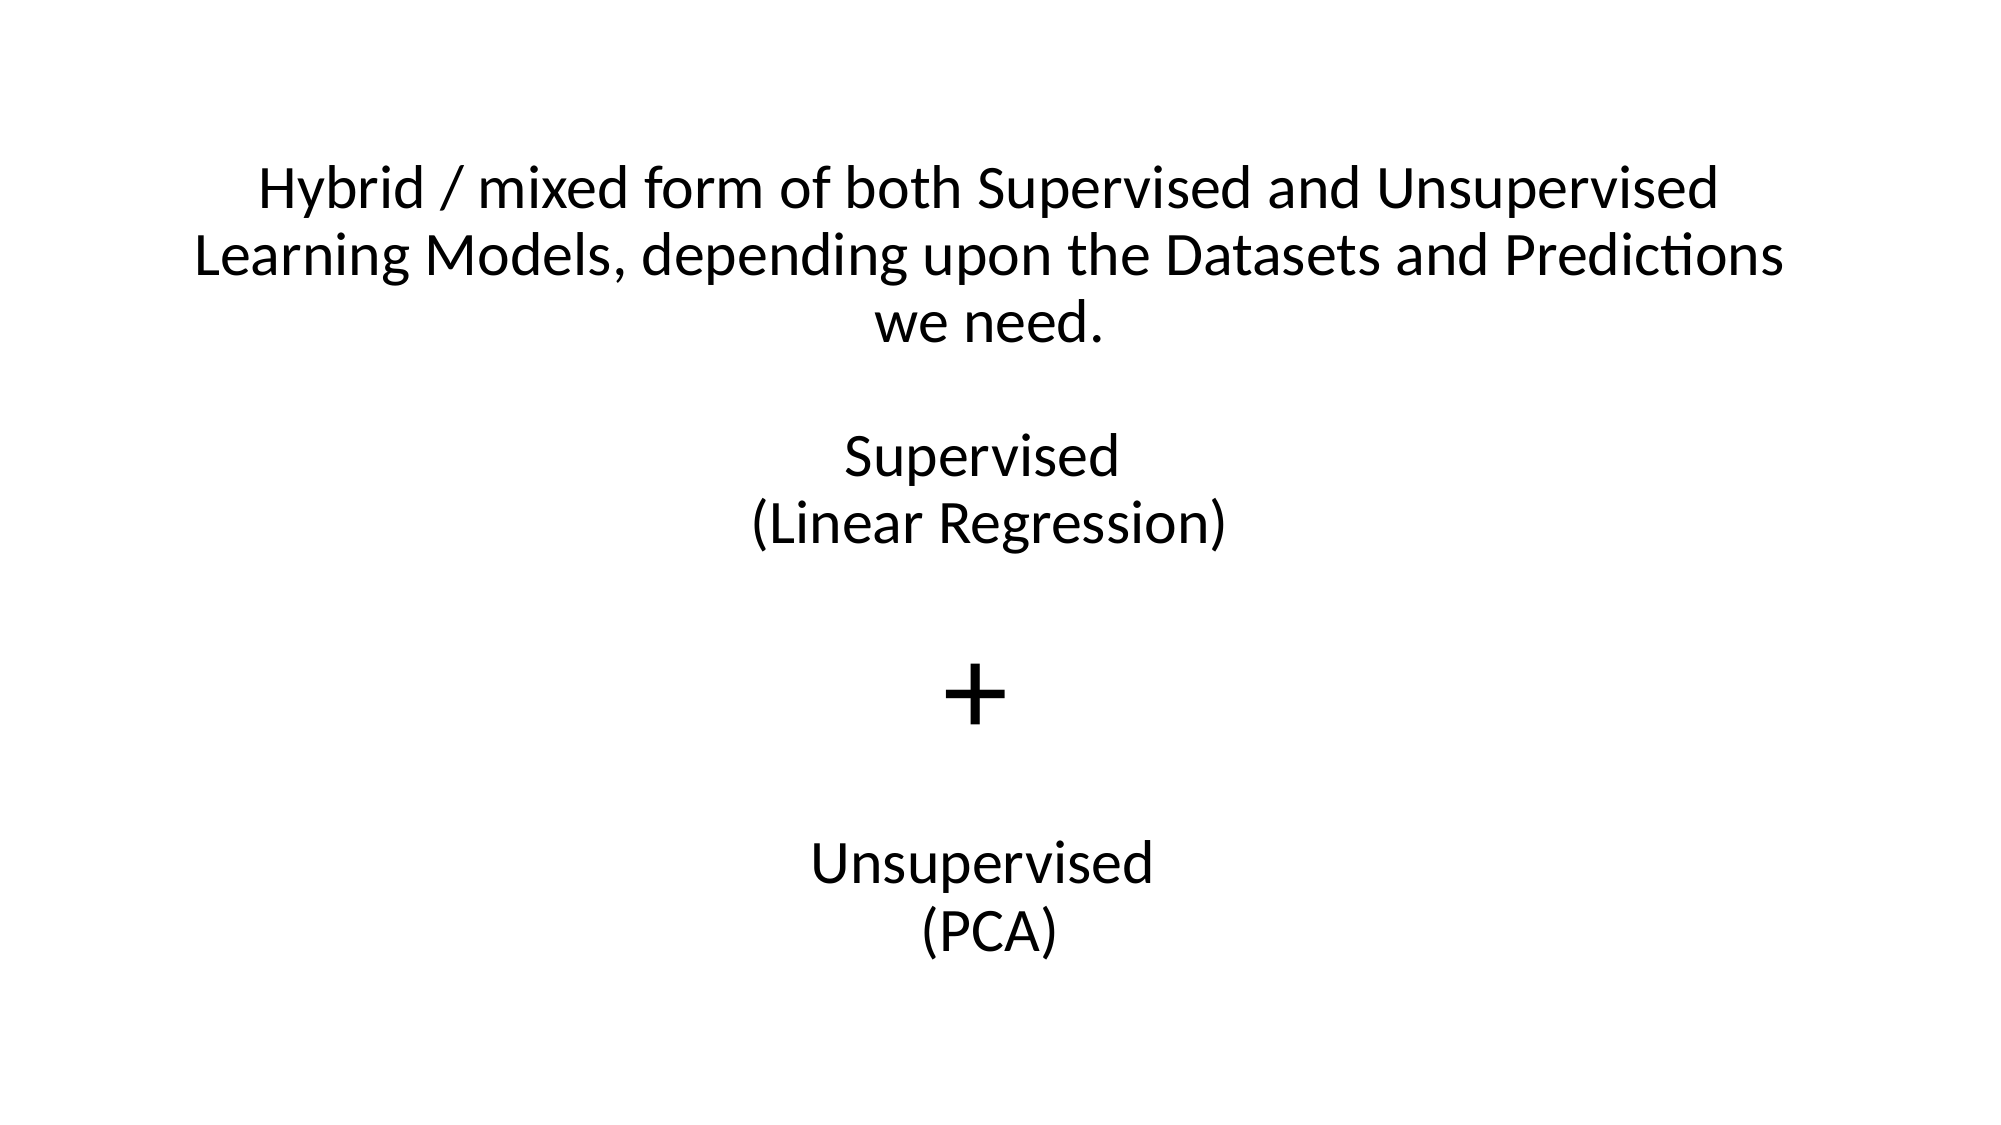

# Hybrid / mixed form of both Supervised and Unsupervised Learning Models, depending upon the Datasets and Predictions we need. Supervised (Linear Regression) + Unsupervised (PCA)